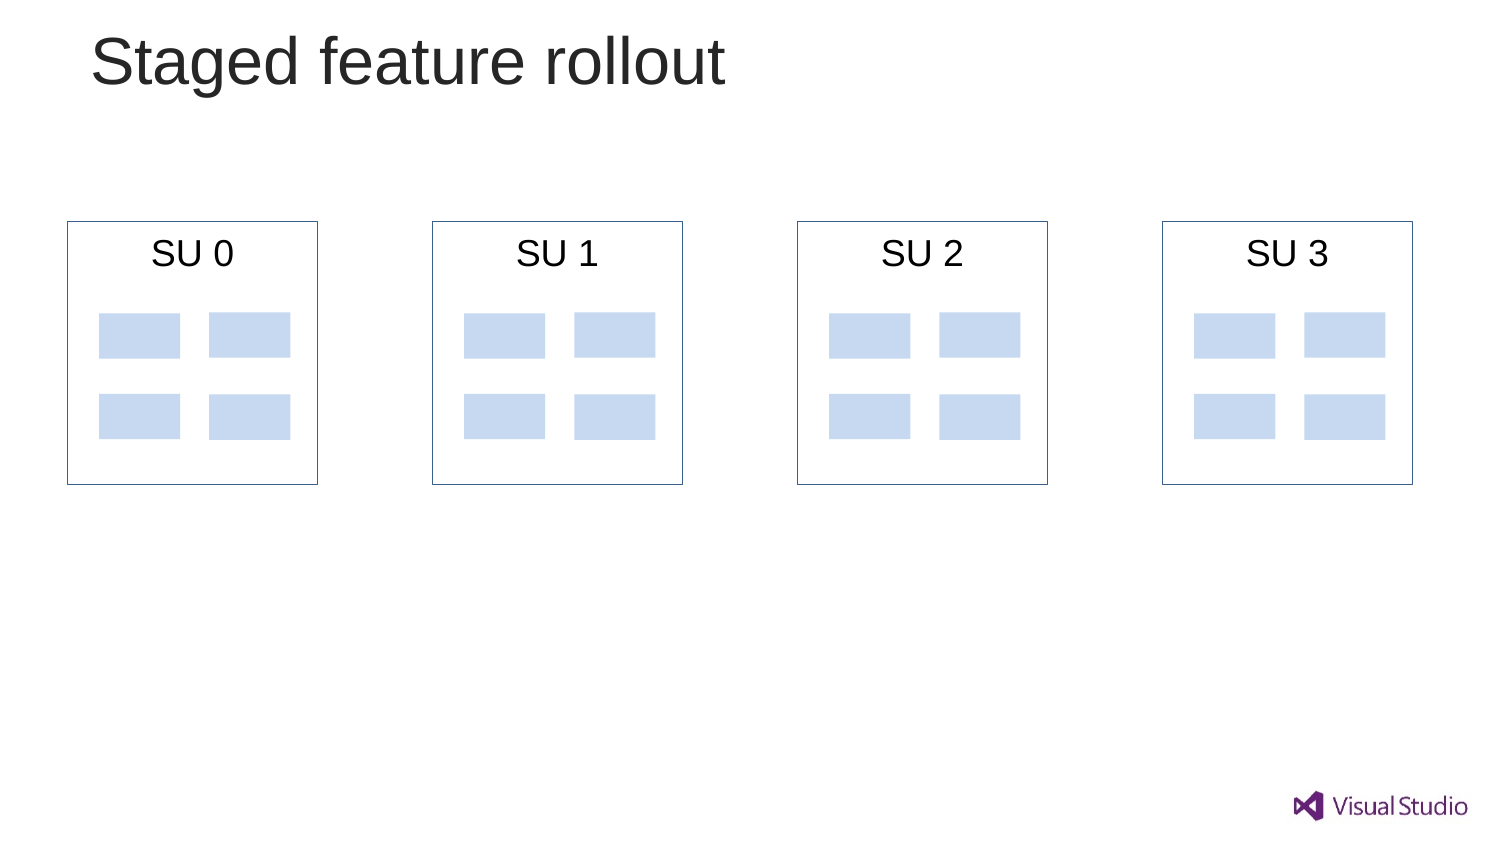

# Staged feature rollout
SU 0
SU 1
SU 2
SU 3